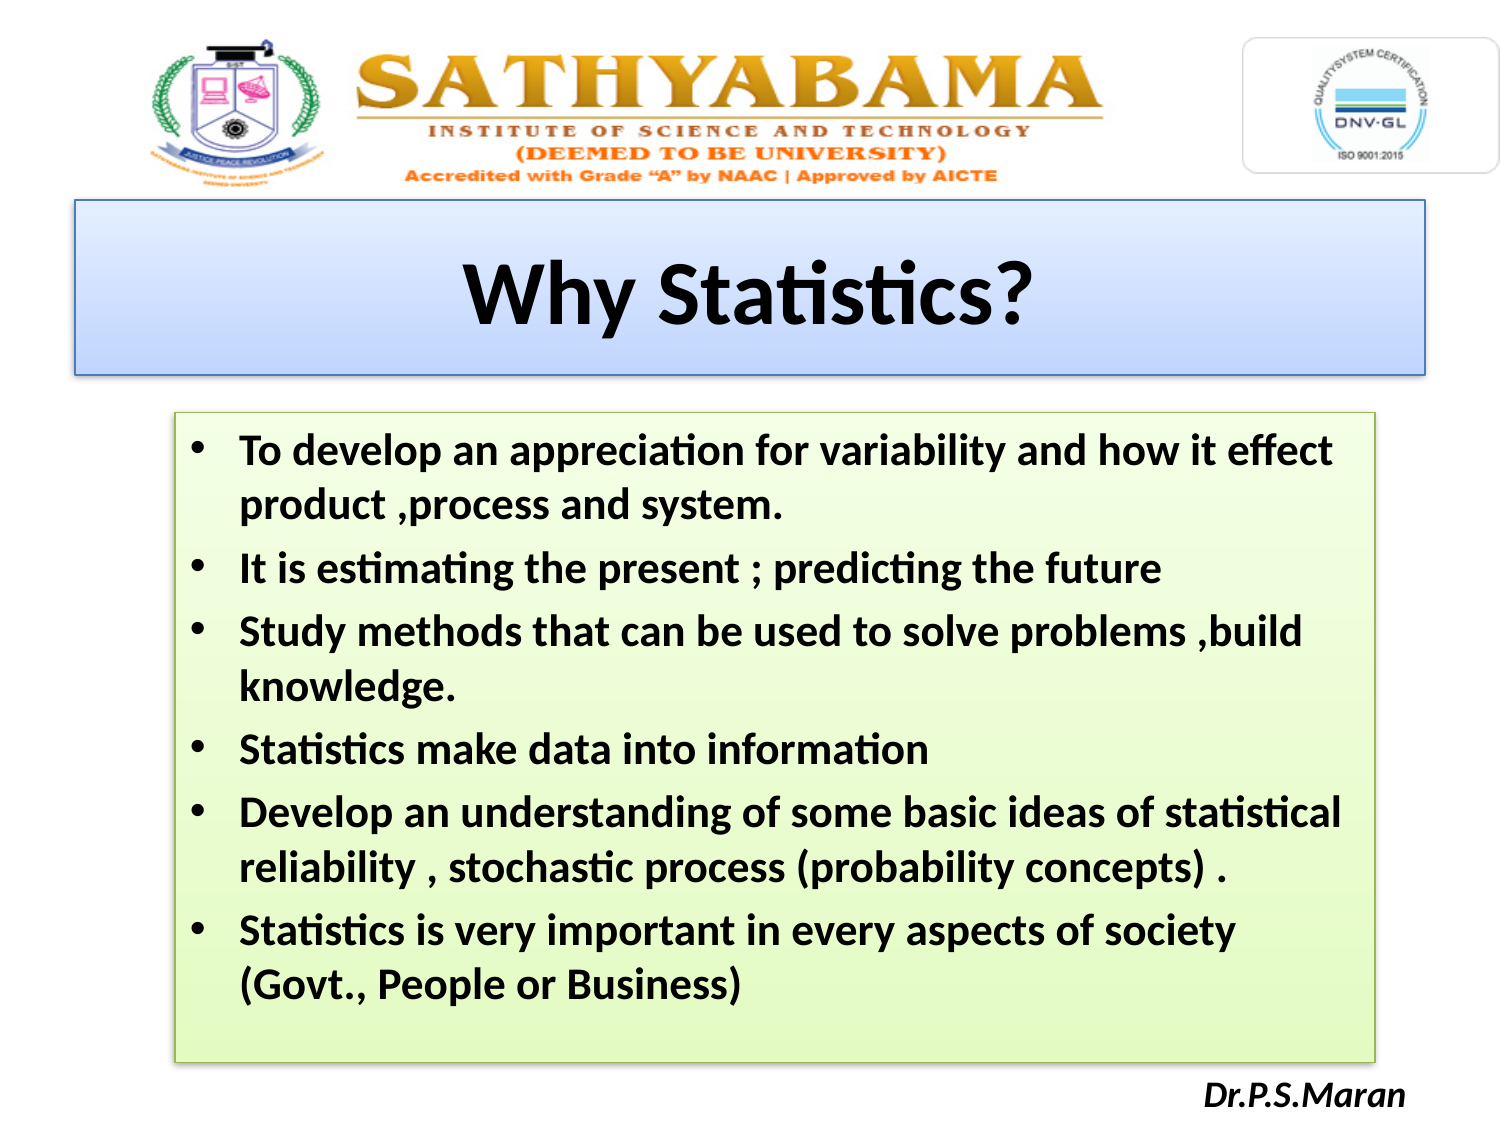

Why Statistics?
To develop an appreciation for variability and how it effect product ,process and system.
It is estimating the present ; predicting the future
Study methods that can be used to solve problems ,build knowledge.
Statistics make data into information
Develop an understanding of some basic ideas of statistical reliability , stochastic process (probability concepts) .
Statistics is very important in every aspects of society (Govt., People or Business)